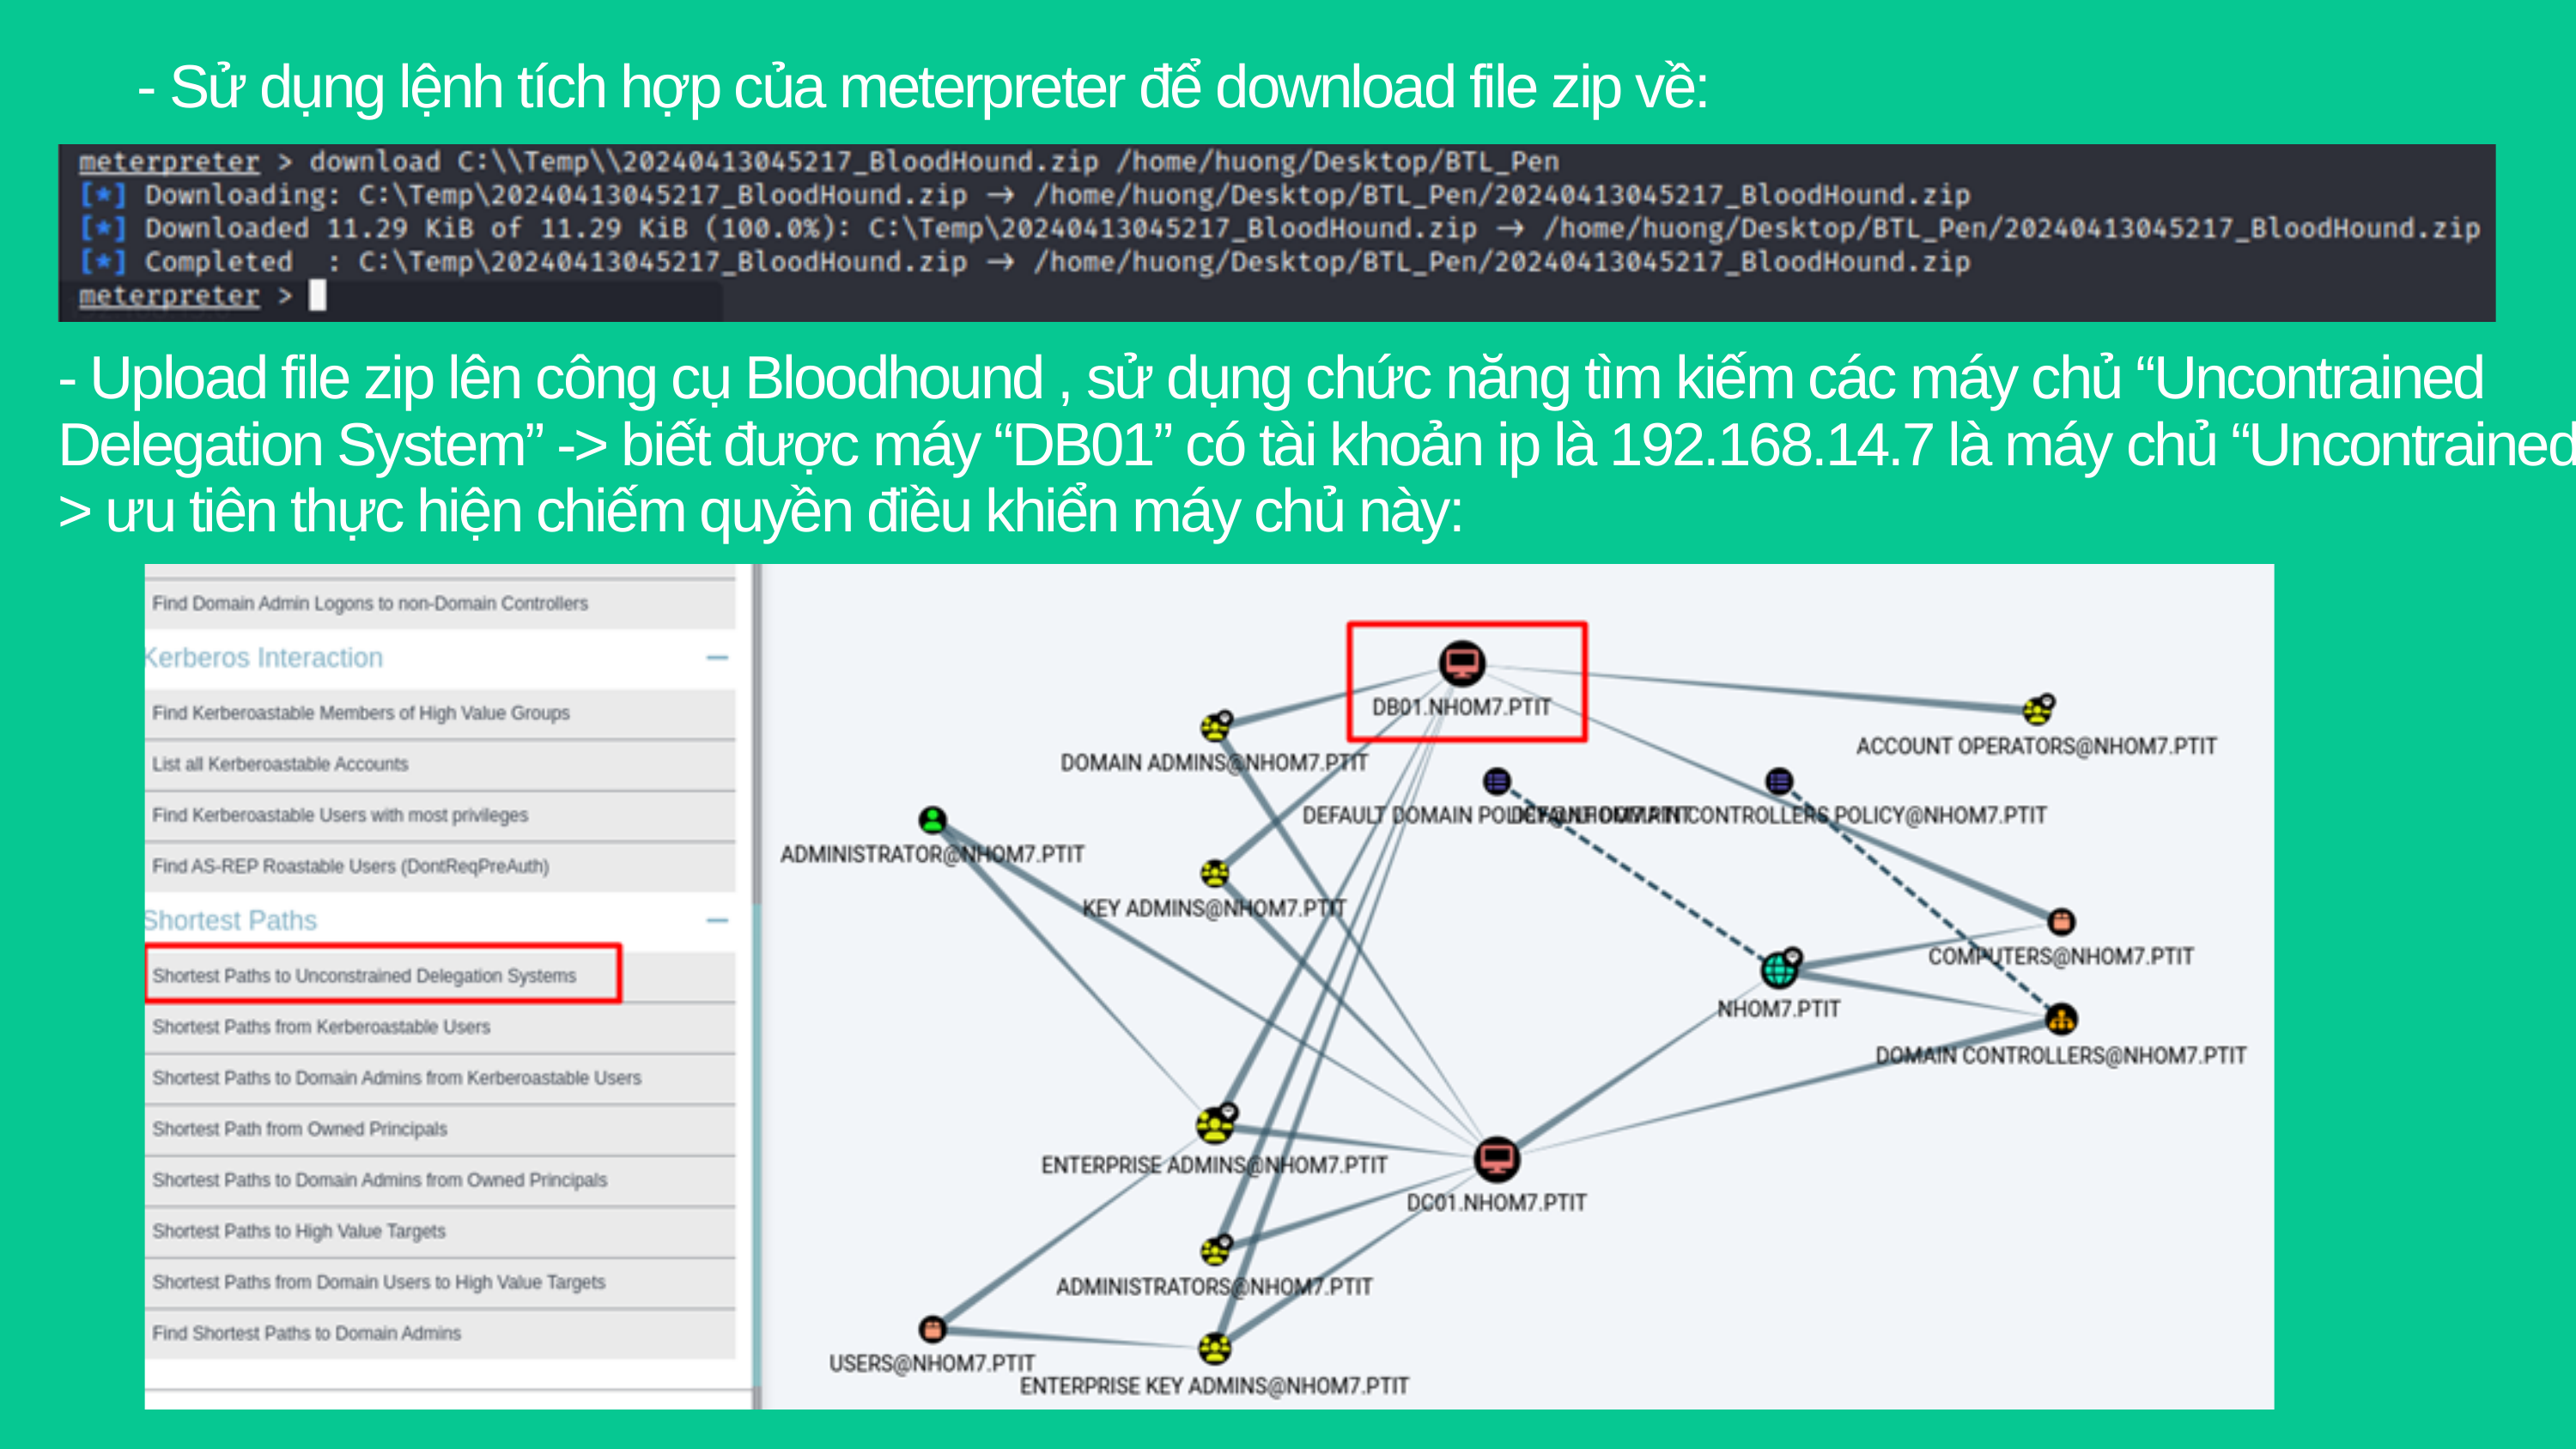

- Sử dụng lệnh tích hợp của meterpreter để download file zip về:

- Upload file zip lên công cụ Bloodhound , sử dụng chức năng tìm kiếm các máy chủ “Uncontrained Delegation System” -> biết được máy “DB01” có tài khoản ip là 192.168.14.7 là máy chủ “Uncontrained” -> ưu tiên thực hiện chiếm quyền điều khiển máy chủ này: